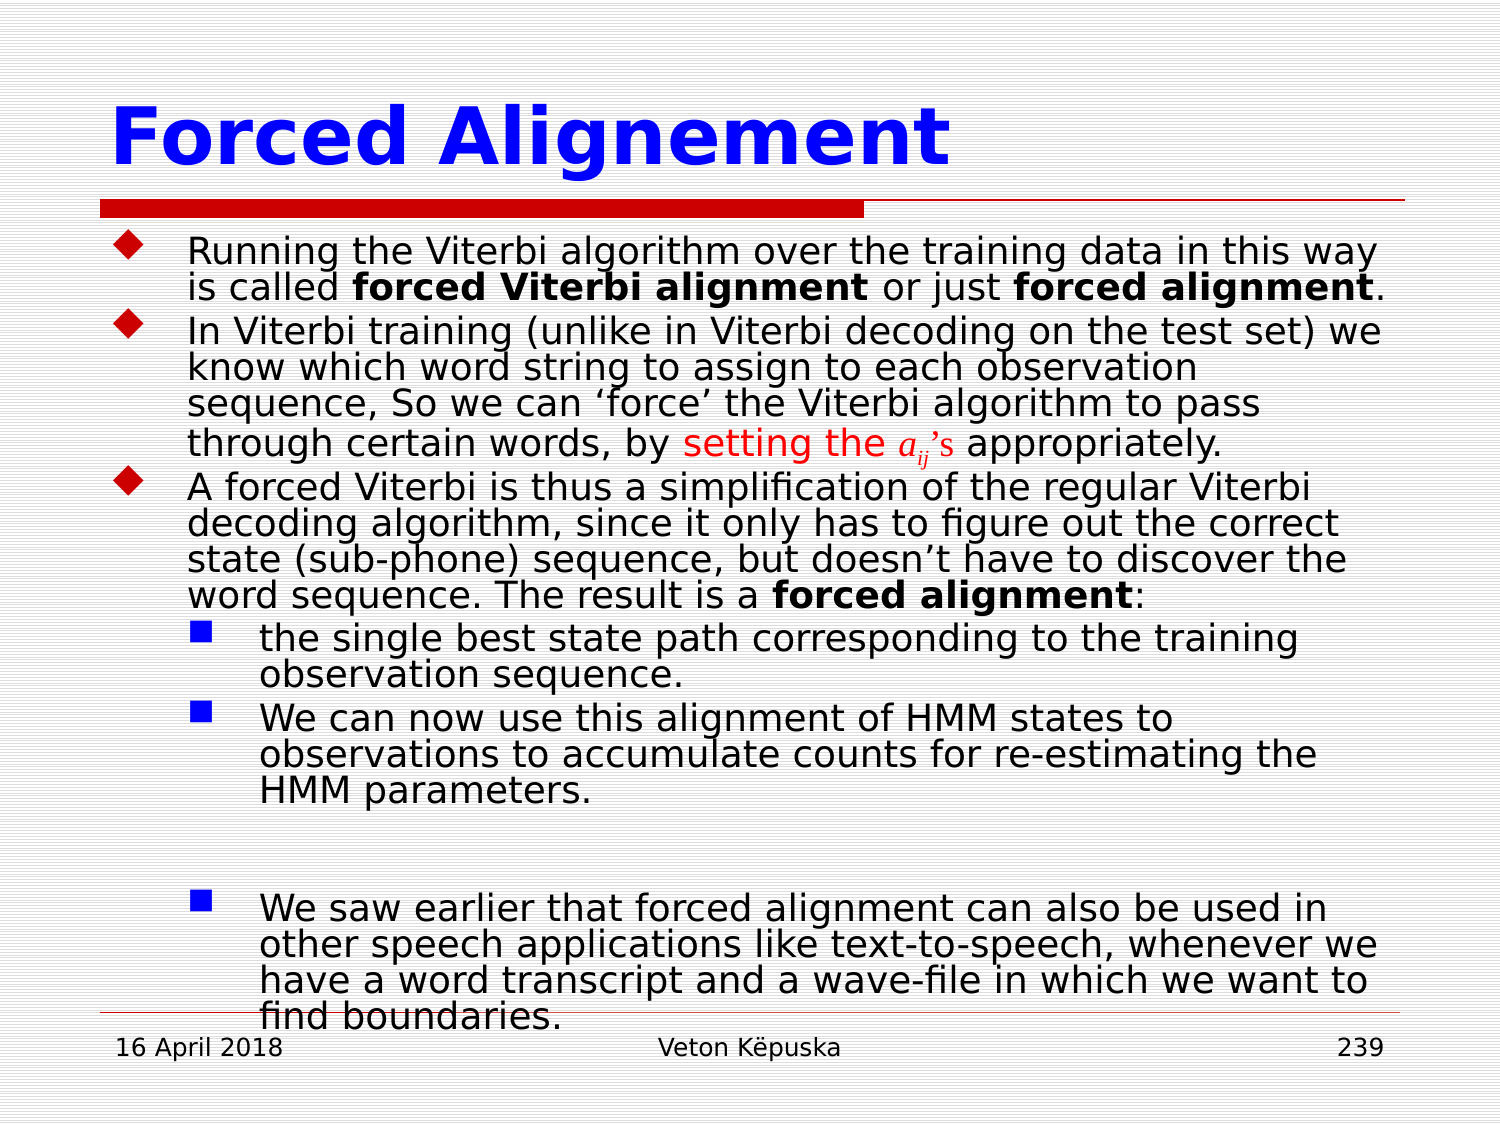

# Forced Alignement
Running the Viterbi algorithm over the training data in this way is called forced Viterbi alignment or just forced alignment.
In Viterbi training (unlike in Viterbi decoding on the test set) we know which word string to assign to each observation sequence, So we can ‘force’ the Viterbi algorithm to pass through certain words, by setting the aij’s appropriately.
A forced Viterbi is thus a simplification of the regular Viterbi decoding algorithm, since it only has to figure out the correct state (sub-phone) sequence, but doesn’t have to discover the word sequence. The result is a forced alignment:
the single best state path corresponding to the training observation sequence.
We can now use this alignment of HMM states to observations to accumulate counts for re-estimating the HMM parameters.

We saw earlier that forced alignment can also be used in other speech applications like text-to-speech, whenever we have a word transcript and a wave-file in which we want to find boundaries.
16 April 2018
Veton Këpuska
239